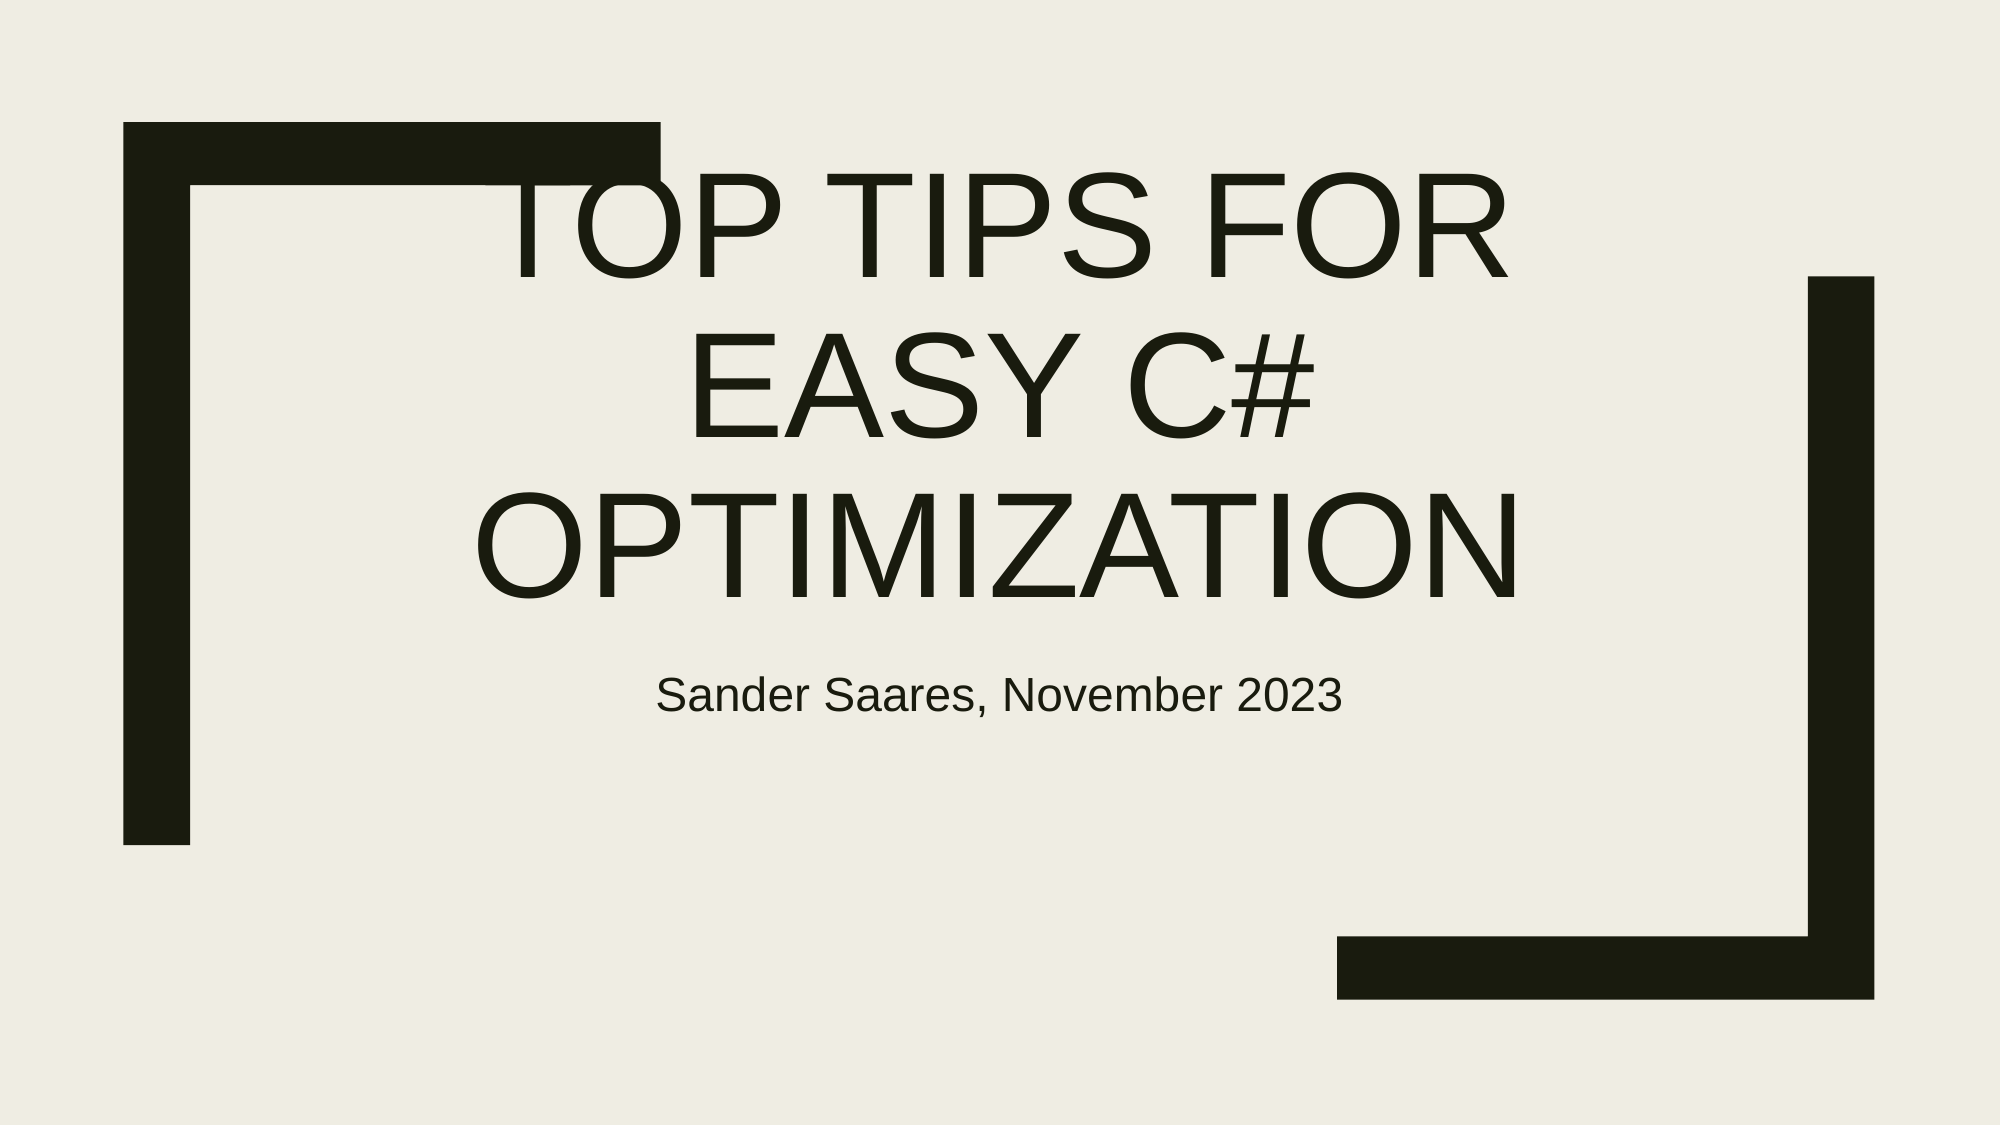

# Top tips for easy C# optimization
Sander Saares, November 2023